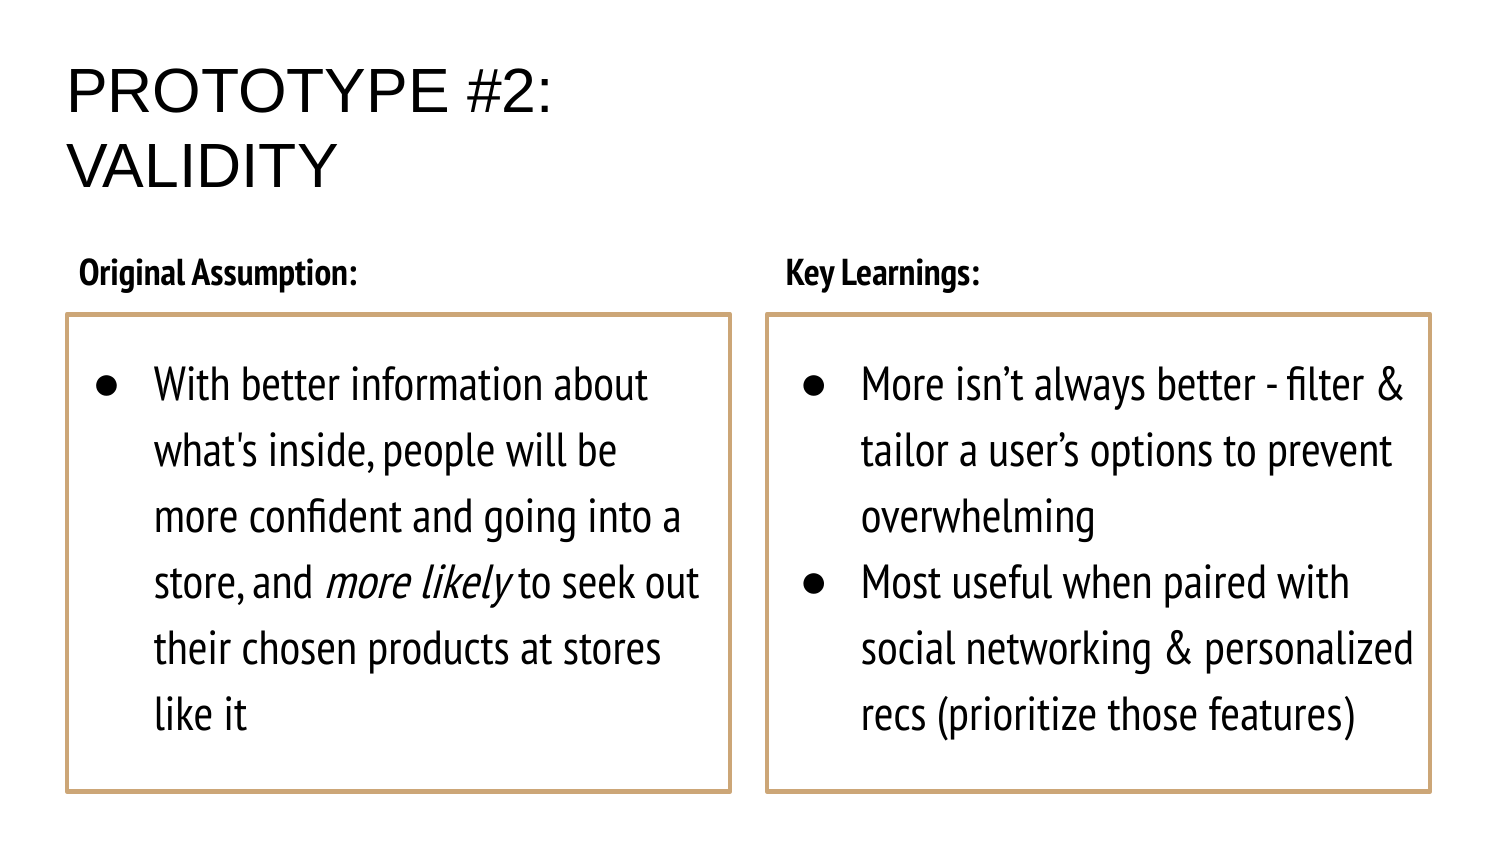

# PROTOTYPE #2: VALIDITY
Original Assumption:

With better information about what's inside, people will be more confident and going into a store, and more likely to seek out their chosen products at stores like it

Key Learnings:

More isn’t always better - filter & tailor a user’s options to prevent overwhelming
Most useful when paired with social networking & personalized recs (prioritize those features)